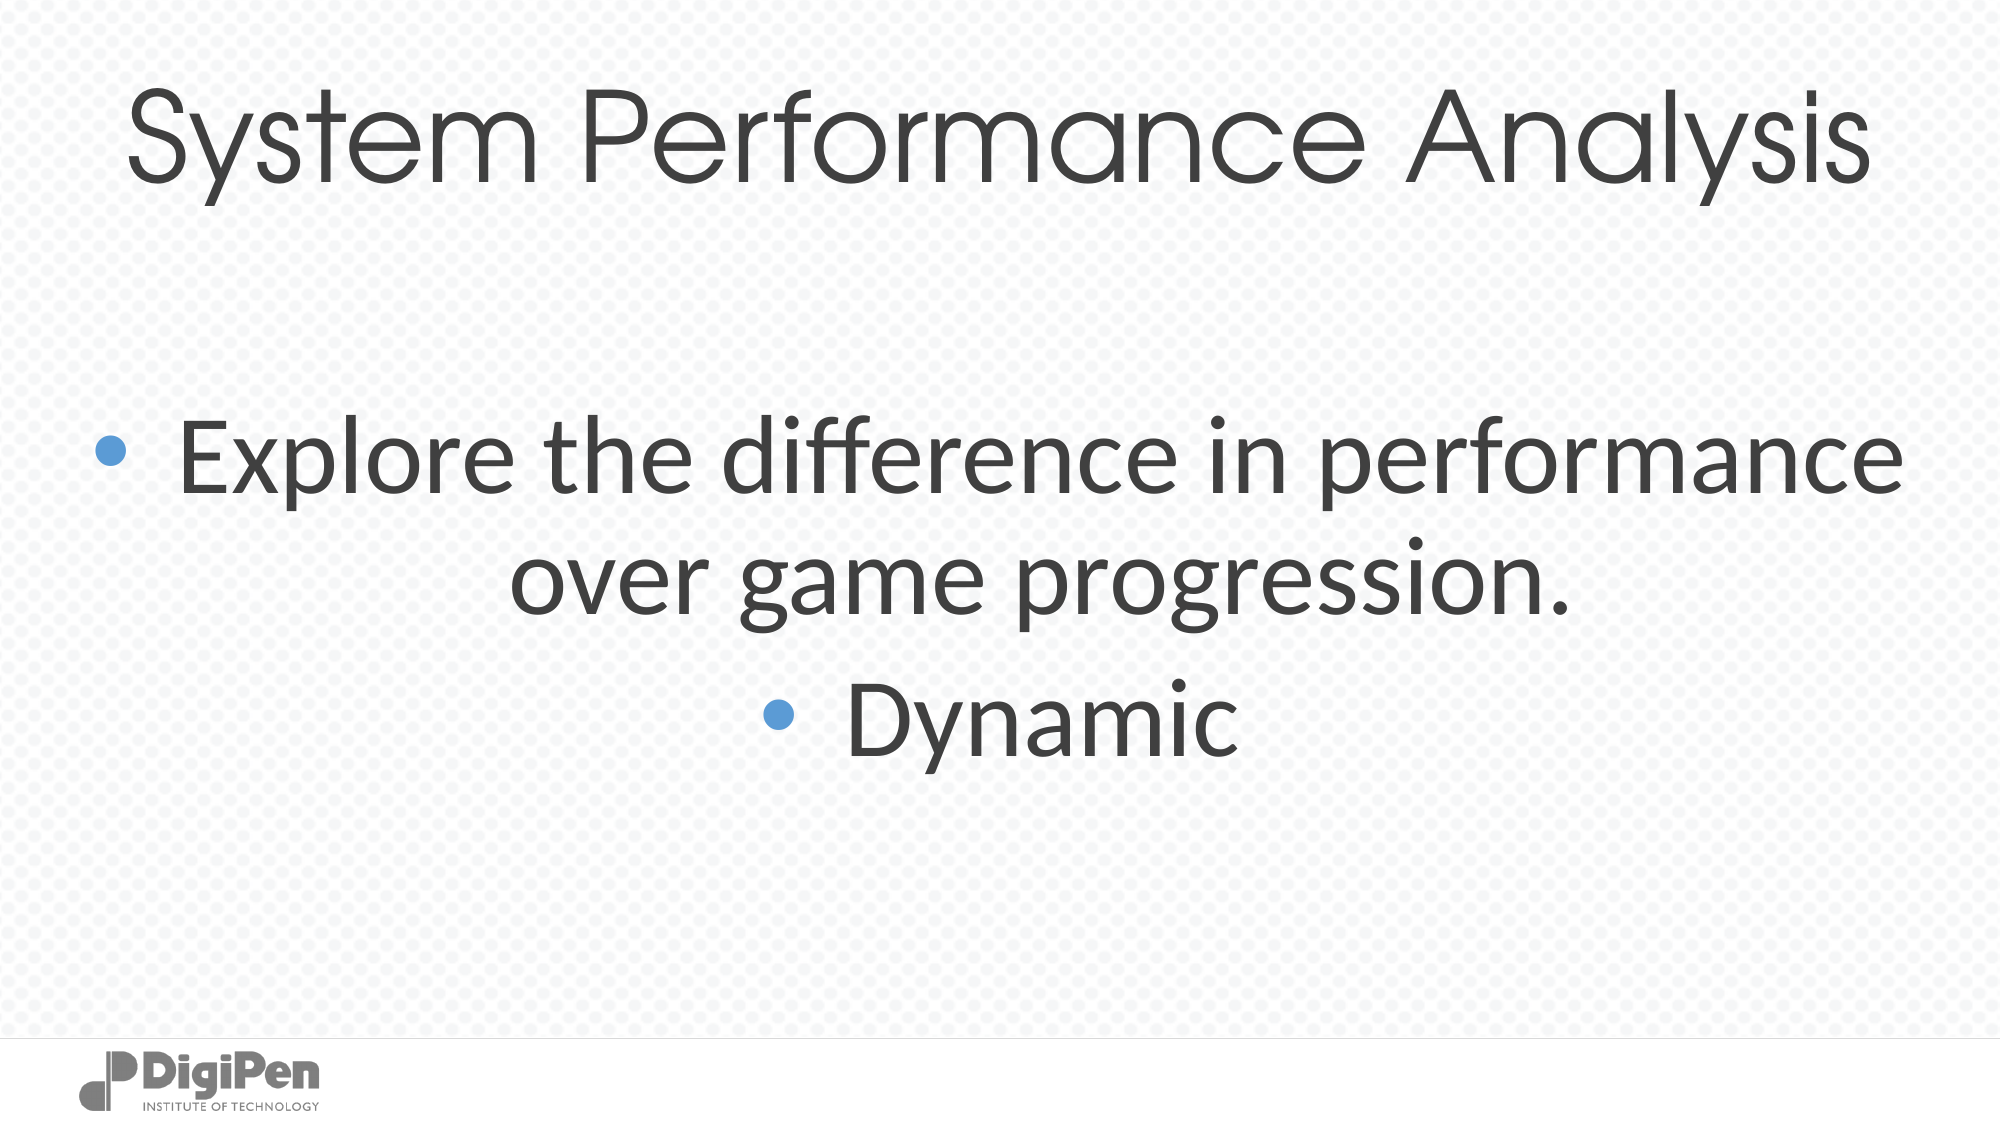

# System Performance Analysis
Explore the difference in performance over game progression.
Dynamic